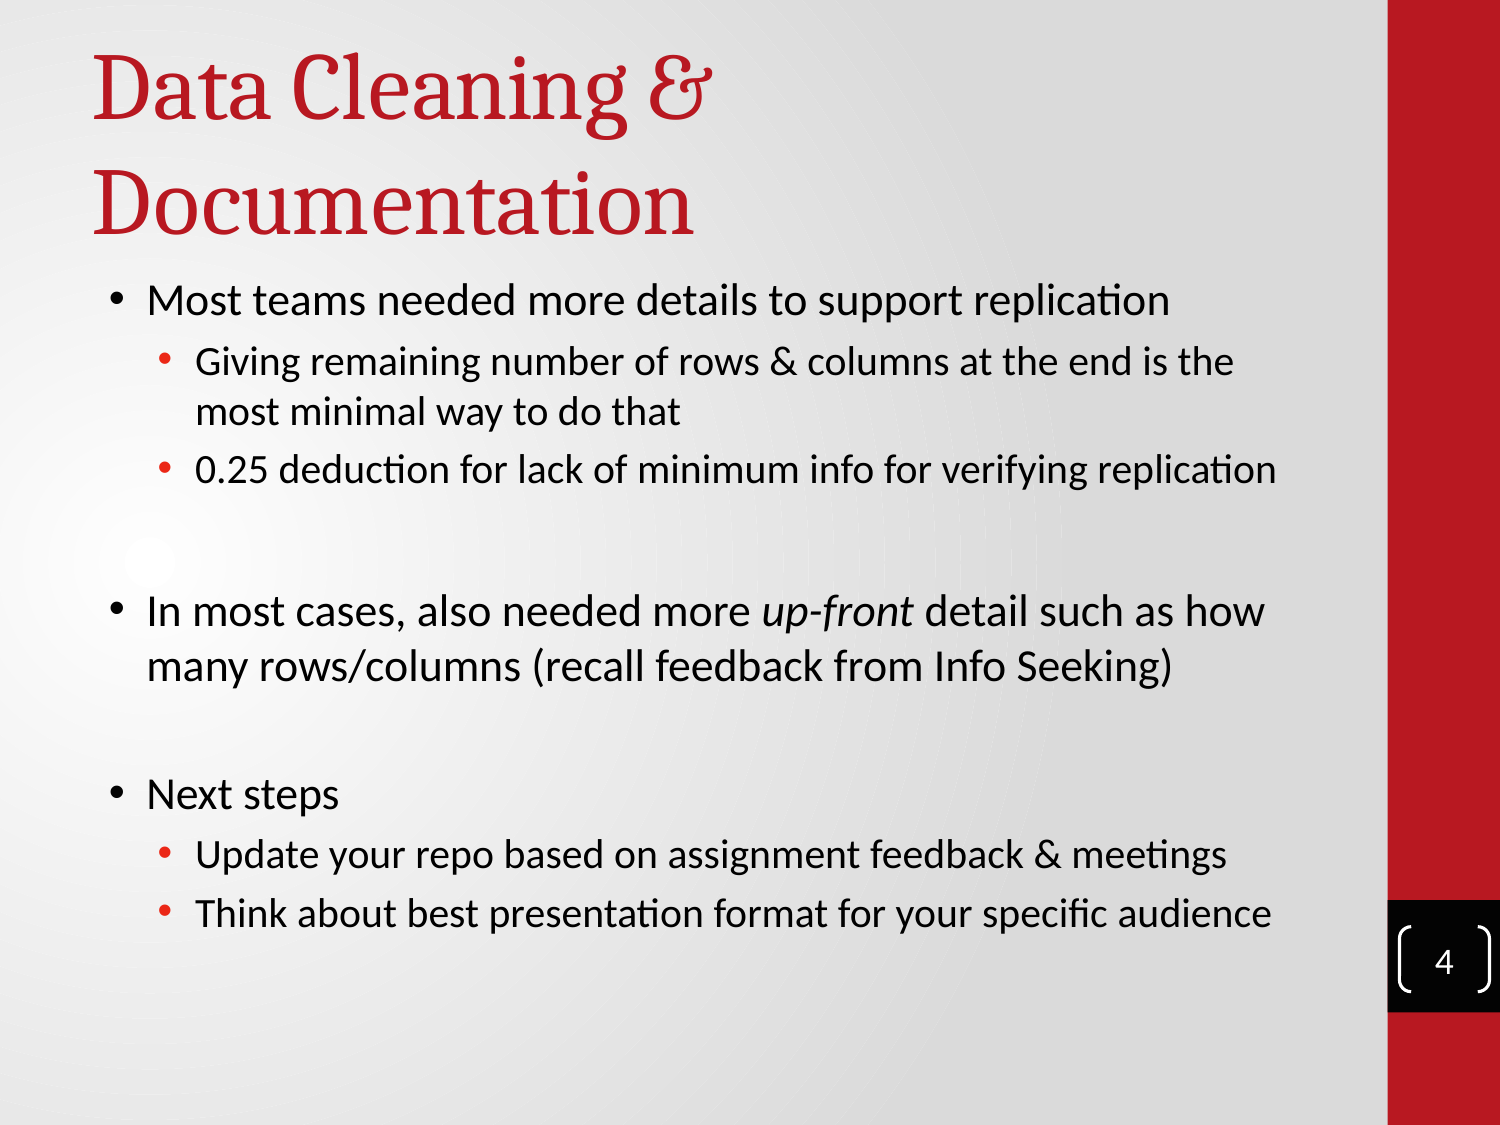

# Data Cleaning & Documentation
Most teams needed more details to support replication
Giving remaining number of rows & columns at the end is the most minimal way to do that
0.25 deduction for lack of minimum info for verifying replication

In most cases, also needed more up-front detail such as how many rows/columns (recall feedback from Info Seeking)

Next steps
Update your repo based on assignment feedback & meetings
Think about best presentation format for your specific audience
4